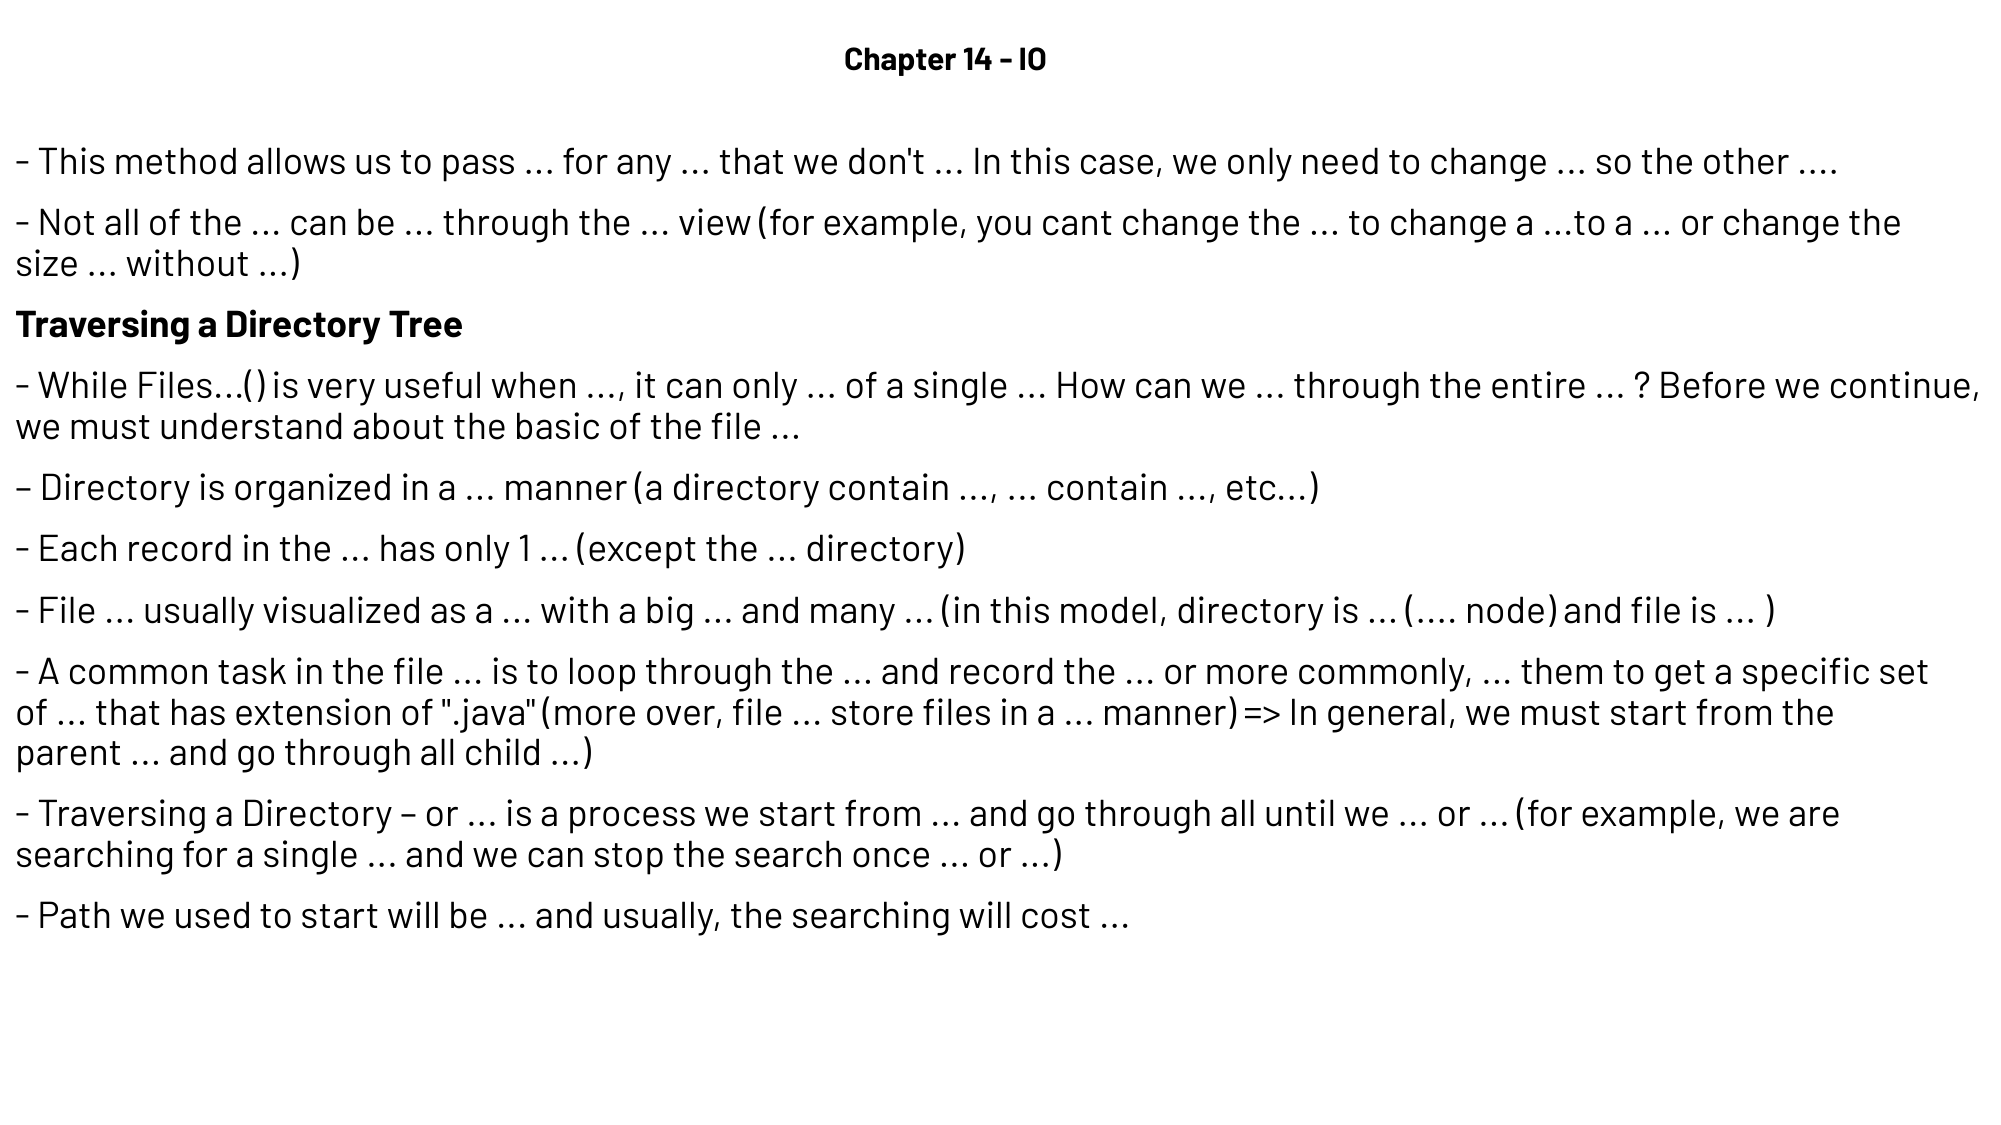

Chapter 14 - IO
- This method allows us to pass ... for any ... that we don't ... In this case, we only need to change ... so the other ....
- Not all of the ... can be ... through the ... view (for example, you cant change the ... to change a ...to a ... or change the size ... without ...)
Traversing a Directory Tree
- While Files...() is very useful when ..., it can only ... of a single ... How can we ... through the entire ... ? Before we continue, we must understand about the basic of the file ...
– Directory is organized in a ... manner (a directory contain ..., ... contain ..., etc...)
- Each record in the ... has only 1 ... (except the ... directory)
- File ... usually visualized as a ... with a big ... and many ... (in this model, directory is ... (.... node) and file is ... )
- A common task in the file ... is to loop through the ... and record the ... or more commonly, ... them to get a specific set of ... that has extension of ".java" (more over, file ... store files in a ... manner) => In general, we must start from the parent ... and go through all child ...)
- Traversing a Directory – or ... is a process we start from ... and go through all until we ... or ... (for example, we are searching for a single ... and we can stop the search once ... or ...)
- Path we used to start will be ... and usually, the searching will cost ...